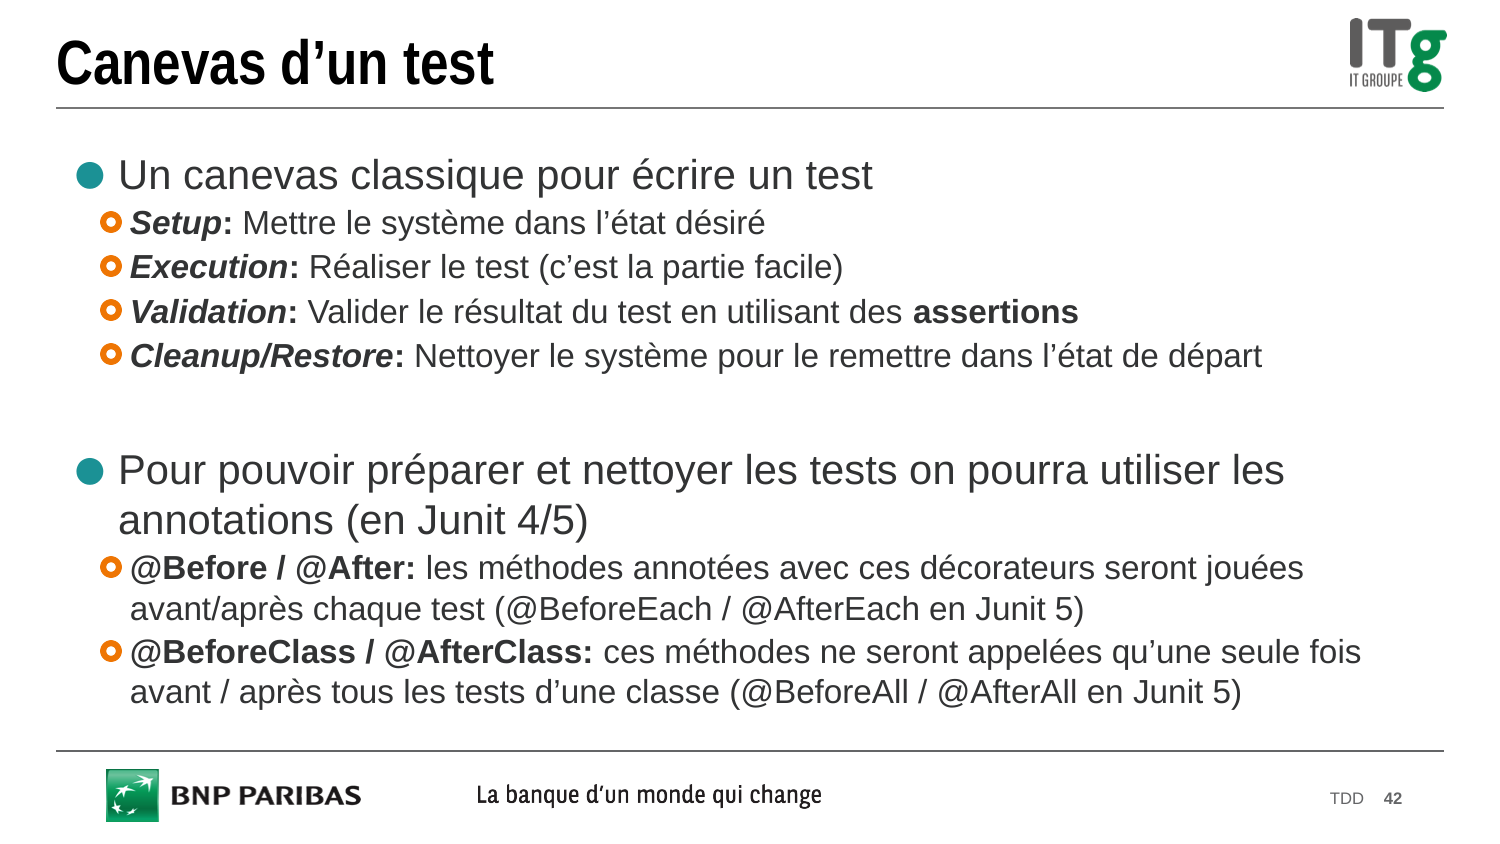

# Canevas d’un test
Un canevas classique pour écrire un test
Setup: Mettre le système dans l’état désiré
Execution: Réaliser le test (c’est la partie facile)
Validation: Valider le résultat du test en utilisant des assertions
Cleanup/Restore: Nettoyer le système pour le remettre dans l’état de départ

Pour pouvoir préparer et nettoyer les tests on pourra utiliser les annotations (en Junit 4/5)
@Before / @After: les méthodes annotées avec ces décorateurs seront jouées avant/après chaque test (@BeforeEach / @AfterEach en Junit 5)
@BeforeClass / @AfterClass: ces méthodes ne seront appelées qu’une seule fois avant / après tous les tests d’une classe (@BeforeAll / @AfterAll en Junit 5)
TDD
42